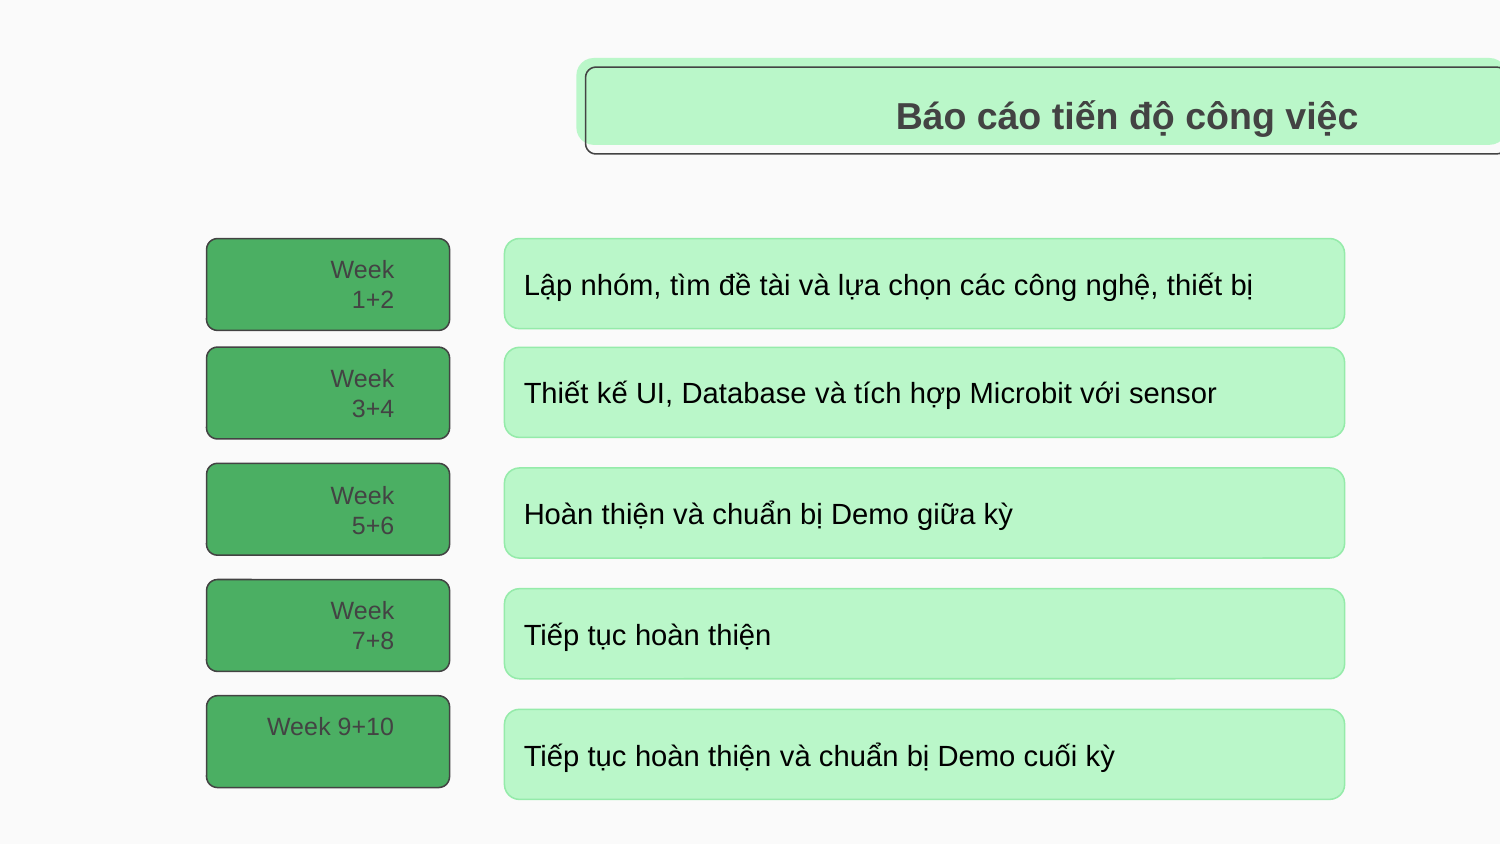

# Báo cáo tiến độ công việc

Lập nhóm, tìm đề tài và lựa chọn các công nghệ, thiết bị
Week 1+2
Week 3+4
Thiết kế UI, Database và tích hợp Microbit với sensor
Week 5+6
Hoàn thiện và chuẩn bị Demo giữa kỳ
Week 7+8
Tiếp tục hoàn thiện
Week 9+10
Tiếp tục hoàn thiện và chuẩn bị Demo cuối kỳ